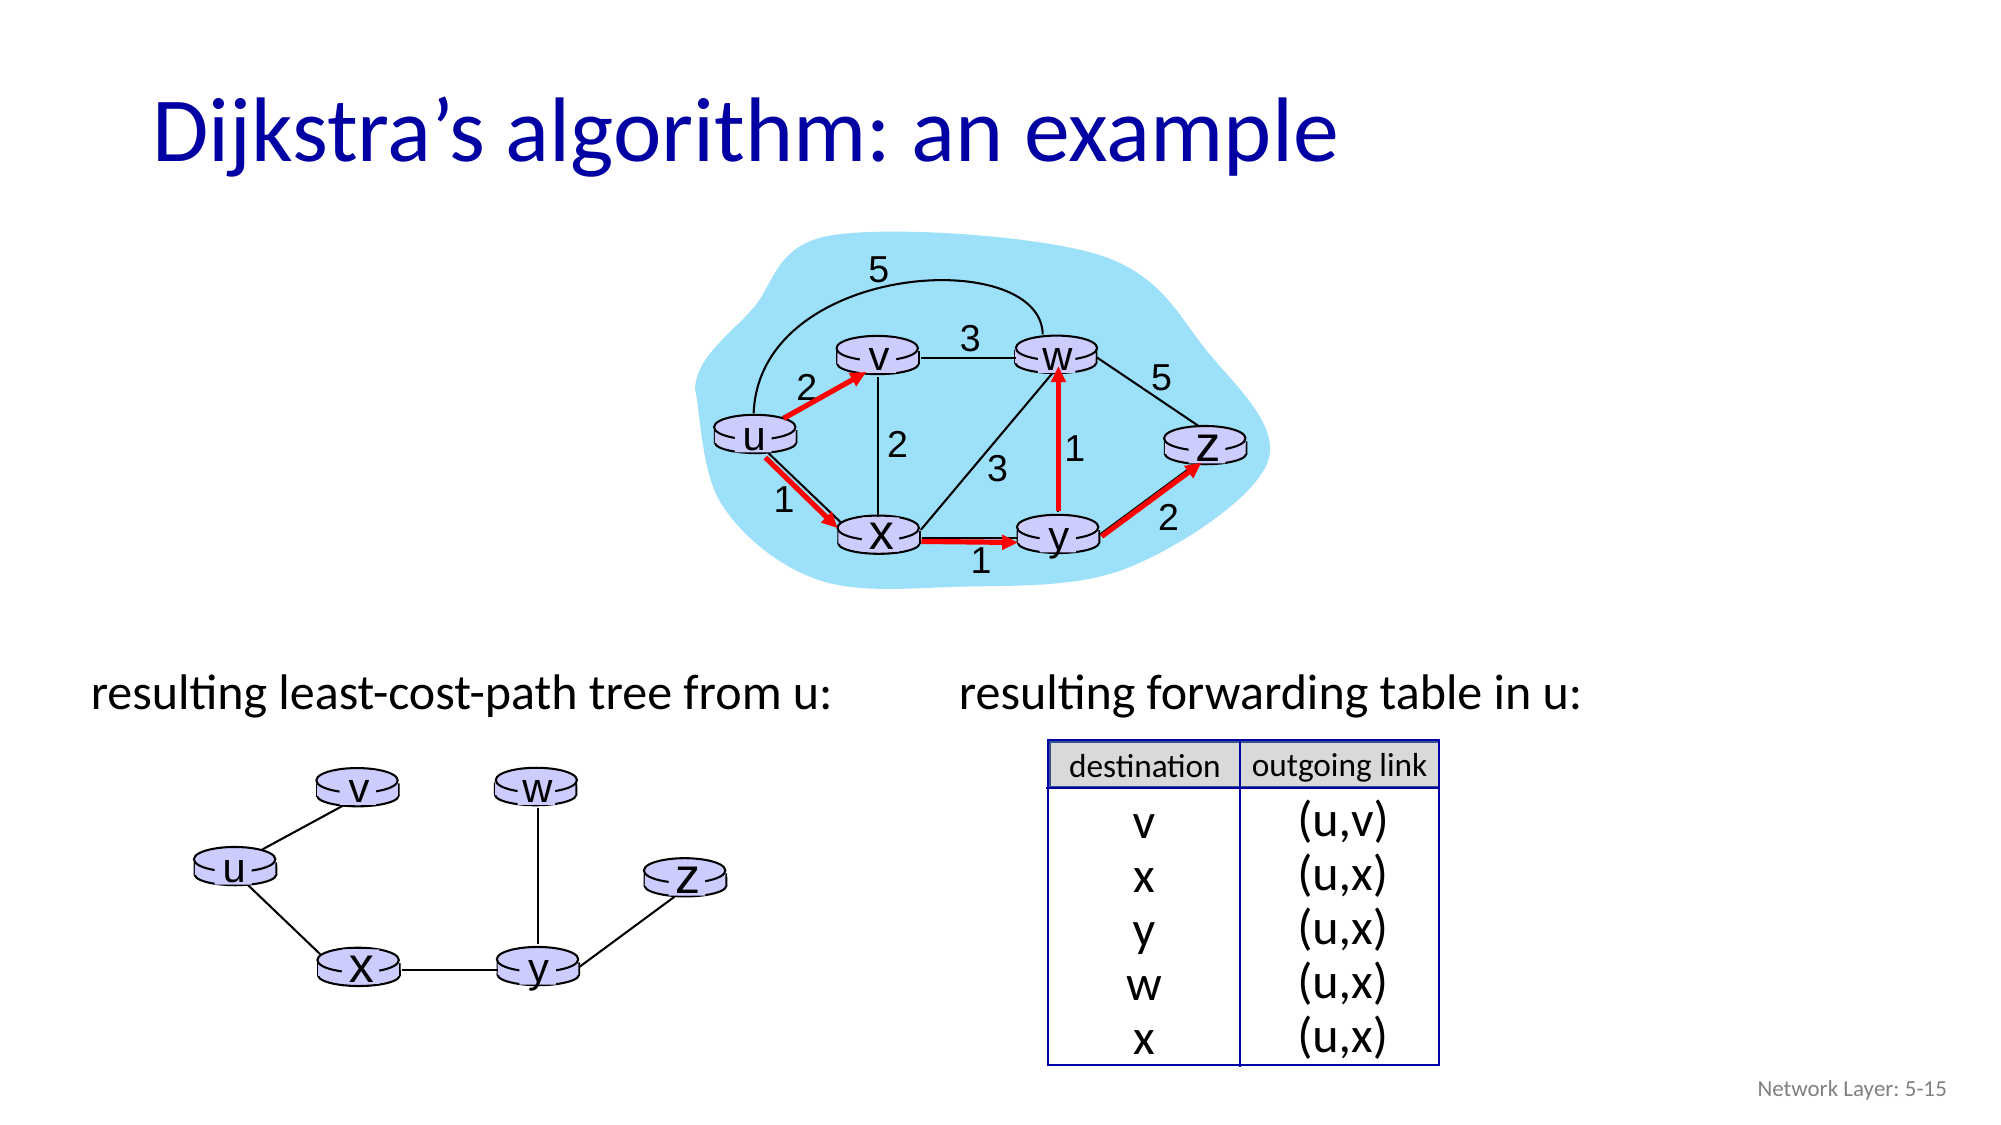

# Dijkstra’s algorithm: an example

5

3
v

w

5

2

u

z

2

1

3

1
2
x

y

1

D(w),p(w)
5,u
4,x
3,y
3,y
resulting forwarding table in u:
outgoing link
destination

(u,v)
(u,x)
(u,x)
(u,x)
(u,x)
v
x
y
w
x
resulting least-cost-path tree from u:
v

w

u

z

x

y

Network Layer: 5-15